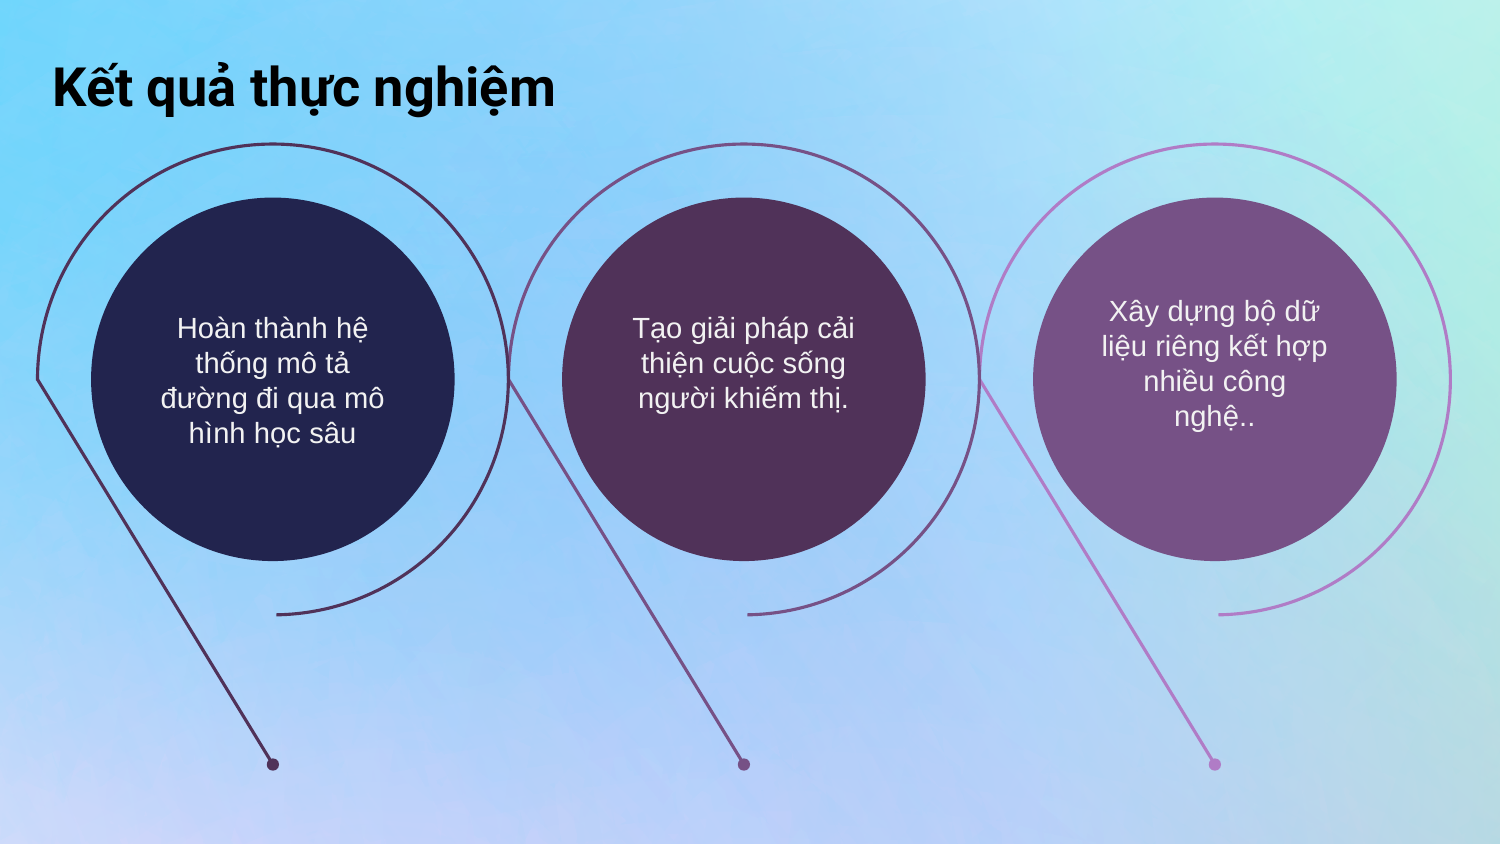

# Kết quả thực nghiệm

Hoàn thành hệ thống mô tả đường đi qua mô hình học sâu

Tạo giải pháp cải thiện cuộc sống người khiếm thị.

Xây dựng bộ dữ liệu riêng kết hợp nhiều công nghệ..